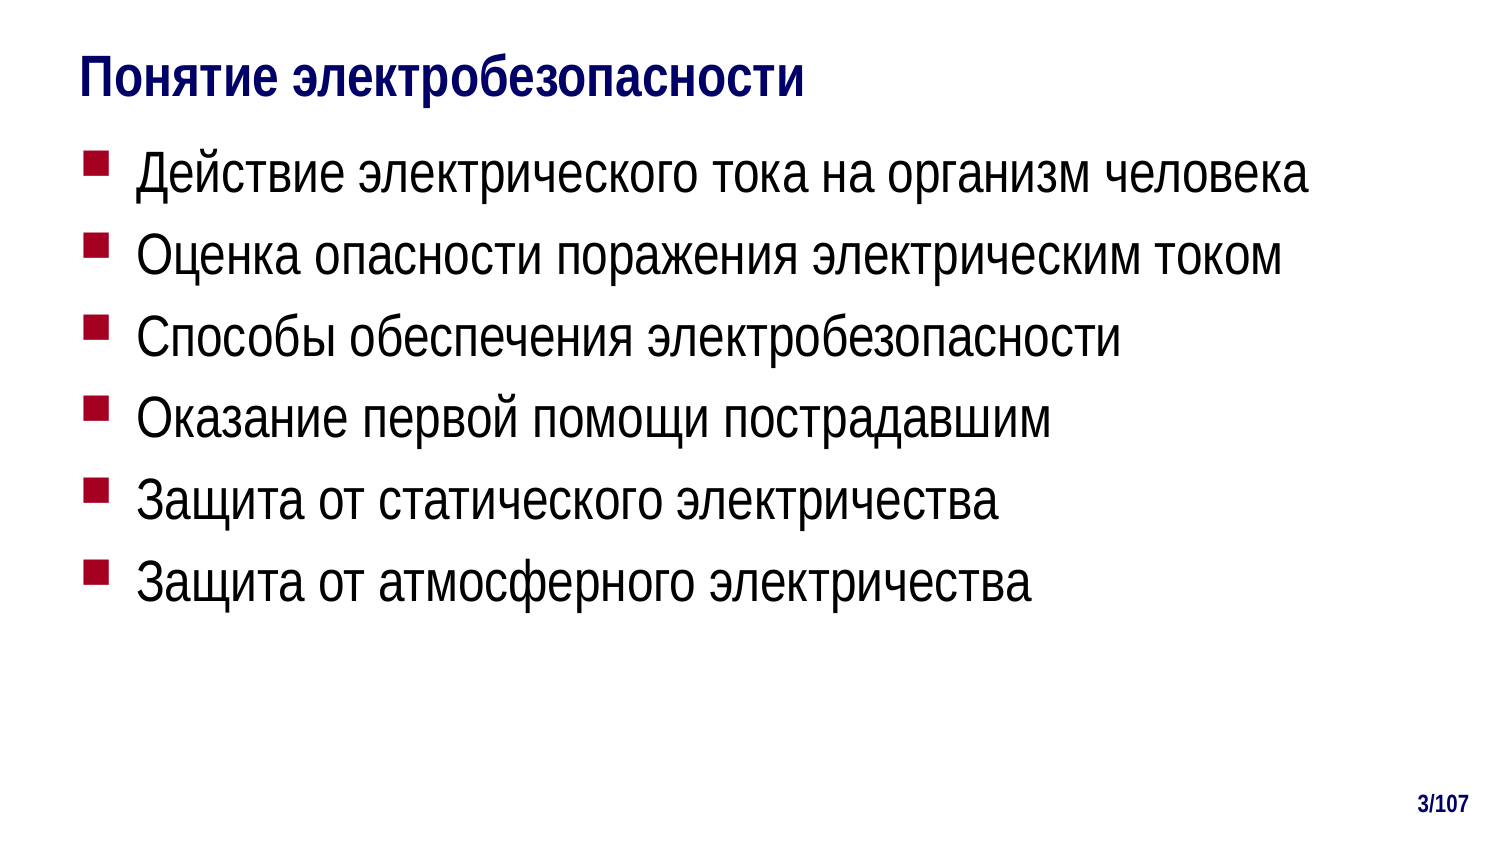

# Понятие электробезопасности
Действие электрического тока на организм человека
Оценка опасности поражения электрическим током
Способы обеспечения электробезопасности
Оказание первой помощи пострадавшим
Защита от статического электричества
Защита от атмосферного электричества